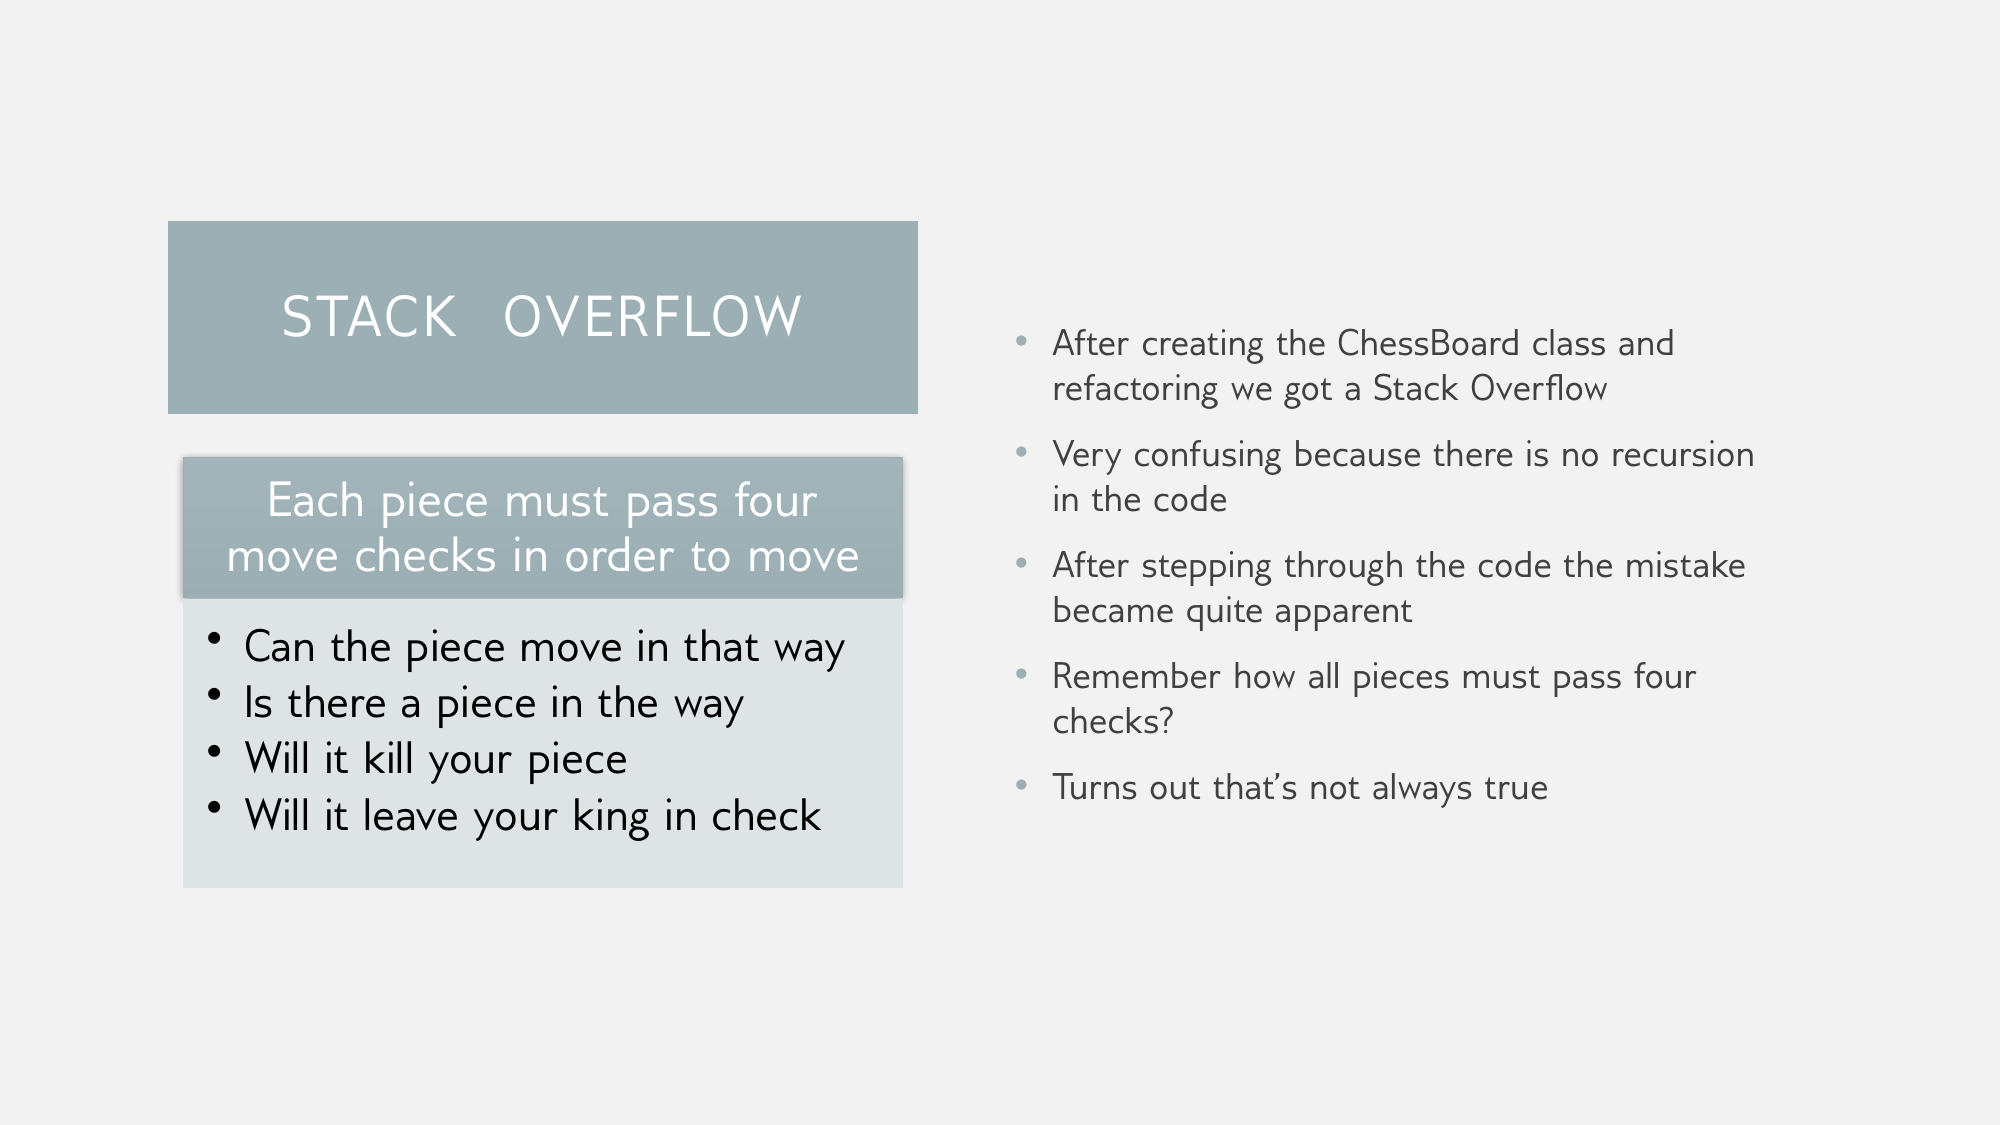

Stack  overflow
After creating the ChessBoard class and refactoring we got a Stack Overflow
Very confusing because there is no recursion in the code
After stepping through the code the mistake became quite apparent
Remember how all pieces must pass four checks?
Turns out that’s not always true

Each piece must pass four move checks in order to move

Can the piece move in that way
Is there a piece in the way
Will it kill your piece
Will it leave your king in check